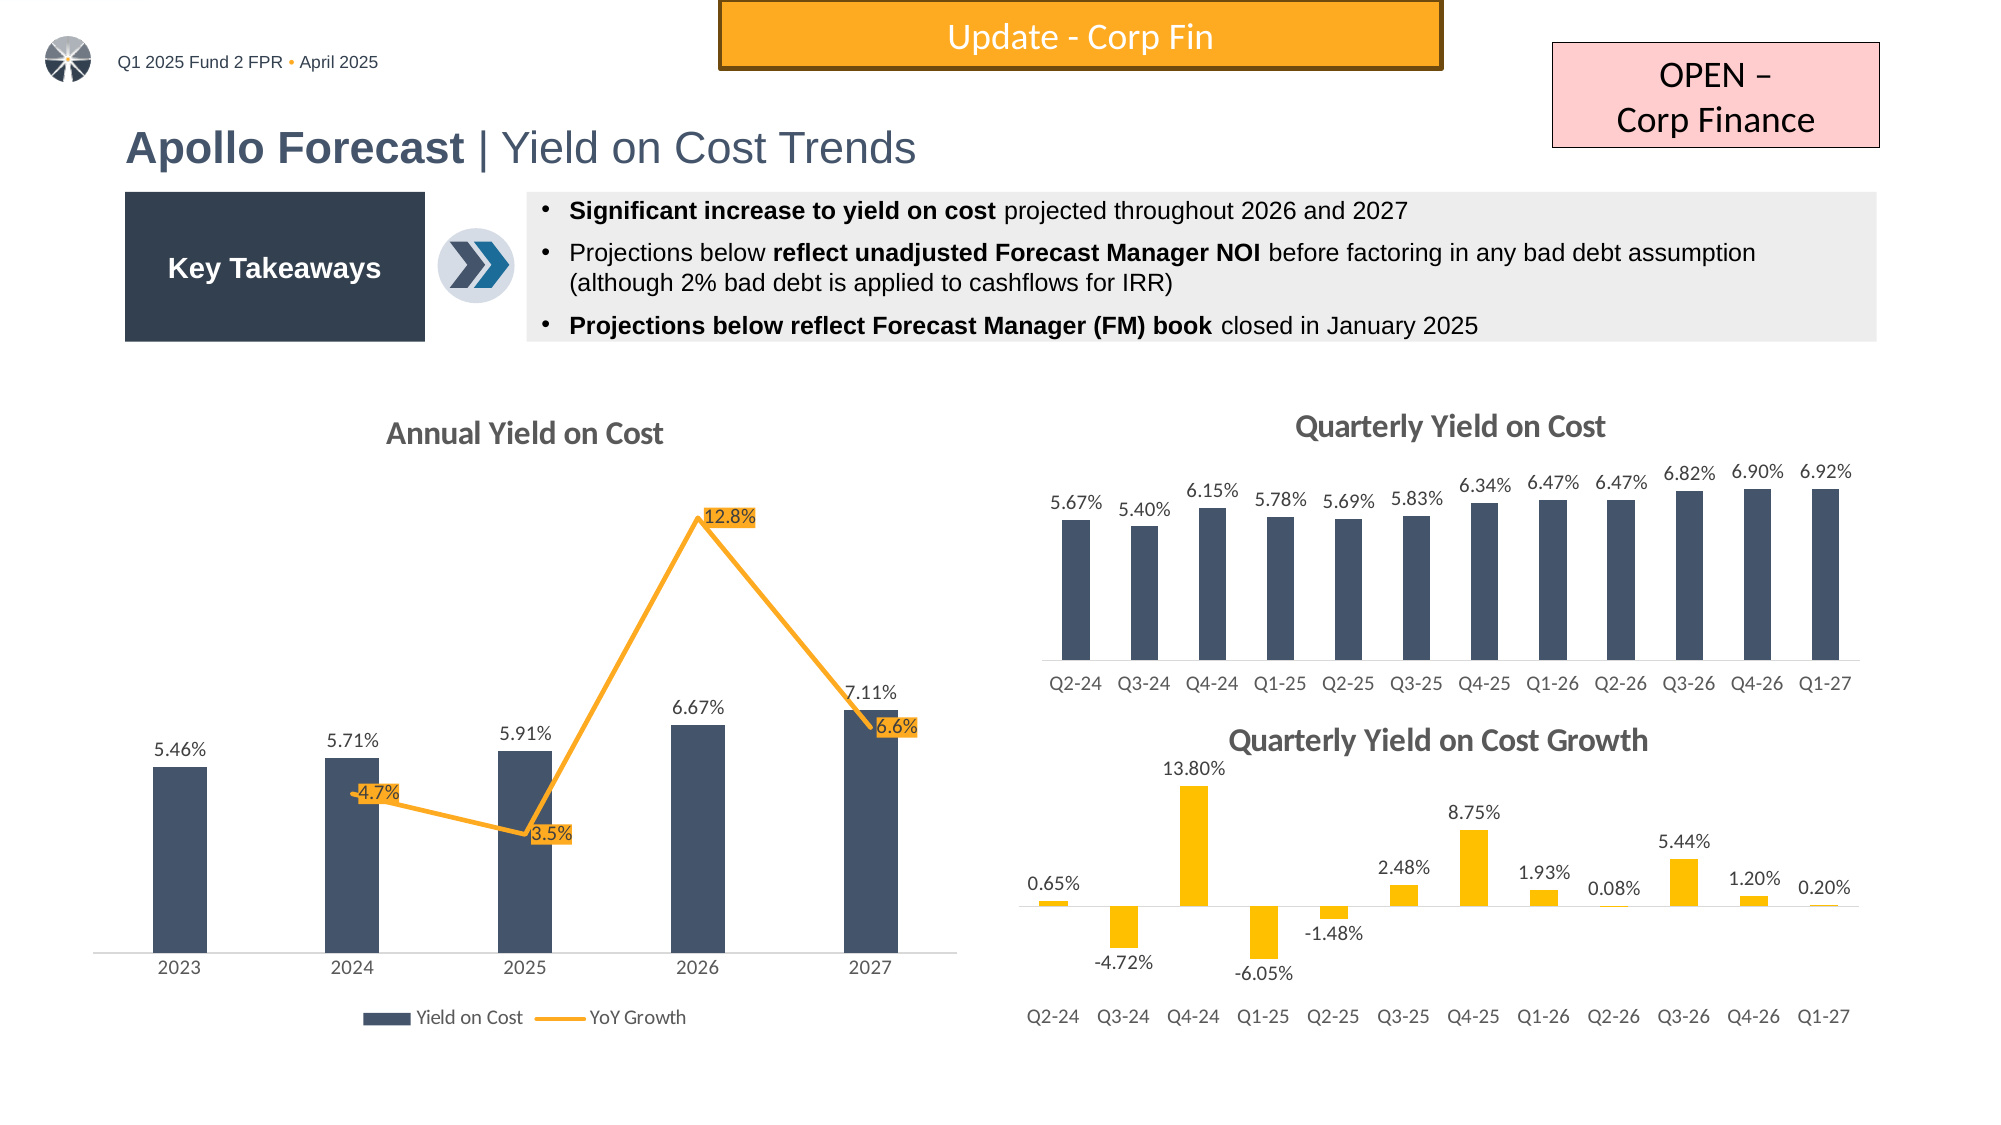

Update - Corp Fin
OPEN –
Corp Finance
# Apollo Forecast | Yield on Cost Trends
Key Takeaways
Significant increase to yield on cost projected throughout 2026 and 2027
Projections below reflect unadjusted Forecast Manager NOI before factoring in any bad debt assumption (although 2% bad debt is applied to cashflows for IRR)
Projections below reflect Forecast Manager (FM) book closed in January 2025

### Chart: Annual Yield on Cost

| Category | Yield on Cost | YoY Growth |
|---|---|---|
| 2023 | 0.05459753996092297 | None |
| 2024 | 0.05714335577995747 | 0.0466287642420633 |
| 2025 | 0.05912837687692549 | 0.034737566071753934 |
| 2026 | 0.06666887215169759 | 0.1275275201696724 |
| 2027 | 0.07107391487499992 | 0.06607345498929629 |

### Chart: Quarterly Yield on Cost

| Category | Quarterly Yield on Cost |
|---|---|
| Q2-24 | 0.05671571594357924 |
| Q3-24 | 0.05403710580571436 |
| Q4-24 | 0.061496900524618155 |
| Q1-25 | 0.05777482665110036 |
| Q2-25 | 0.05691994141884366 |
| Q3-25 | 0.05833056484946114 |
| Q4-25 | 0.06343212214844625 |
| Q1-26 | 0.06465708752694604 |
| Q2-26 | 0.06470605141912651 |
| Q3-26 | 0.06822661710365154 |
| Q4-26 | 0.06904731590004994 |
| Q1-27 | 0.0691836169348008 |

### Chart: Quarterly Yield on Cost Growth

| Category | YoC Growth |
|---|---|
| Q2-24 | 0.006497346311114871 |
| Q3-24 | -0.04722871065454881 |
| Q4-24 | 0.13804948669391792 |
| Q1-25 | -0.06052457671468803 |
| Q2-25 | -0.014796846339657832 |
| Q3-25 | 0.024782587533557887 |
| Q4-25 | 0.08745941878243668 |
| Q1-26 | 0.01931143617792075 |
| Q2-26 | 0.0007572857679378764 |
| Q3-26 | 0.05440860023618099 |
| Q4-26 | 0.01202901200790274 |
| Q1-27 | 0.0019740236528262844 |